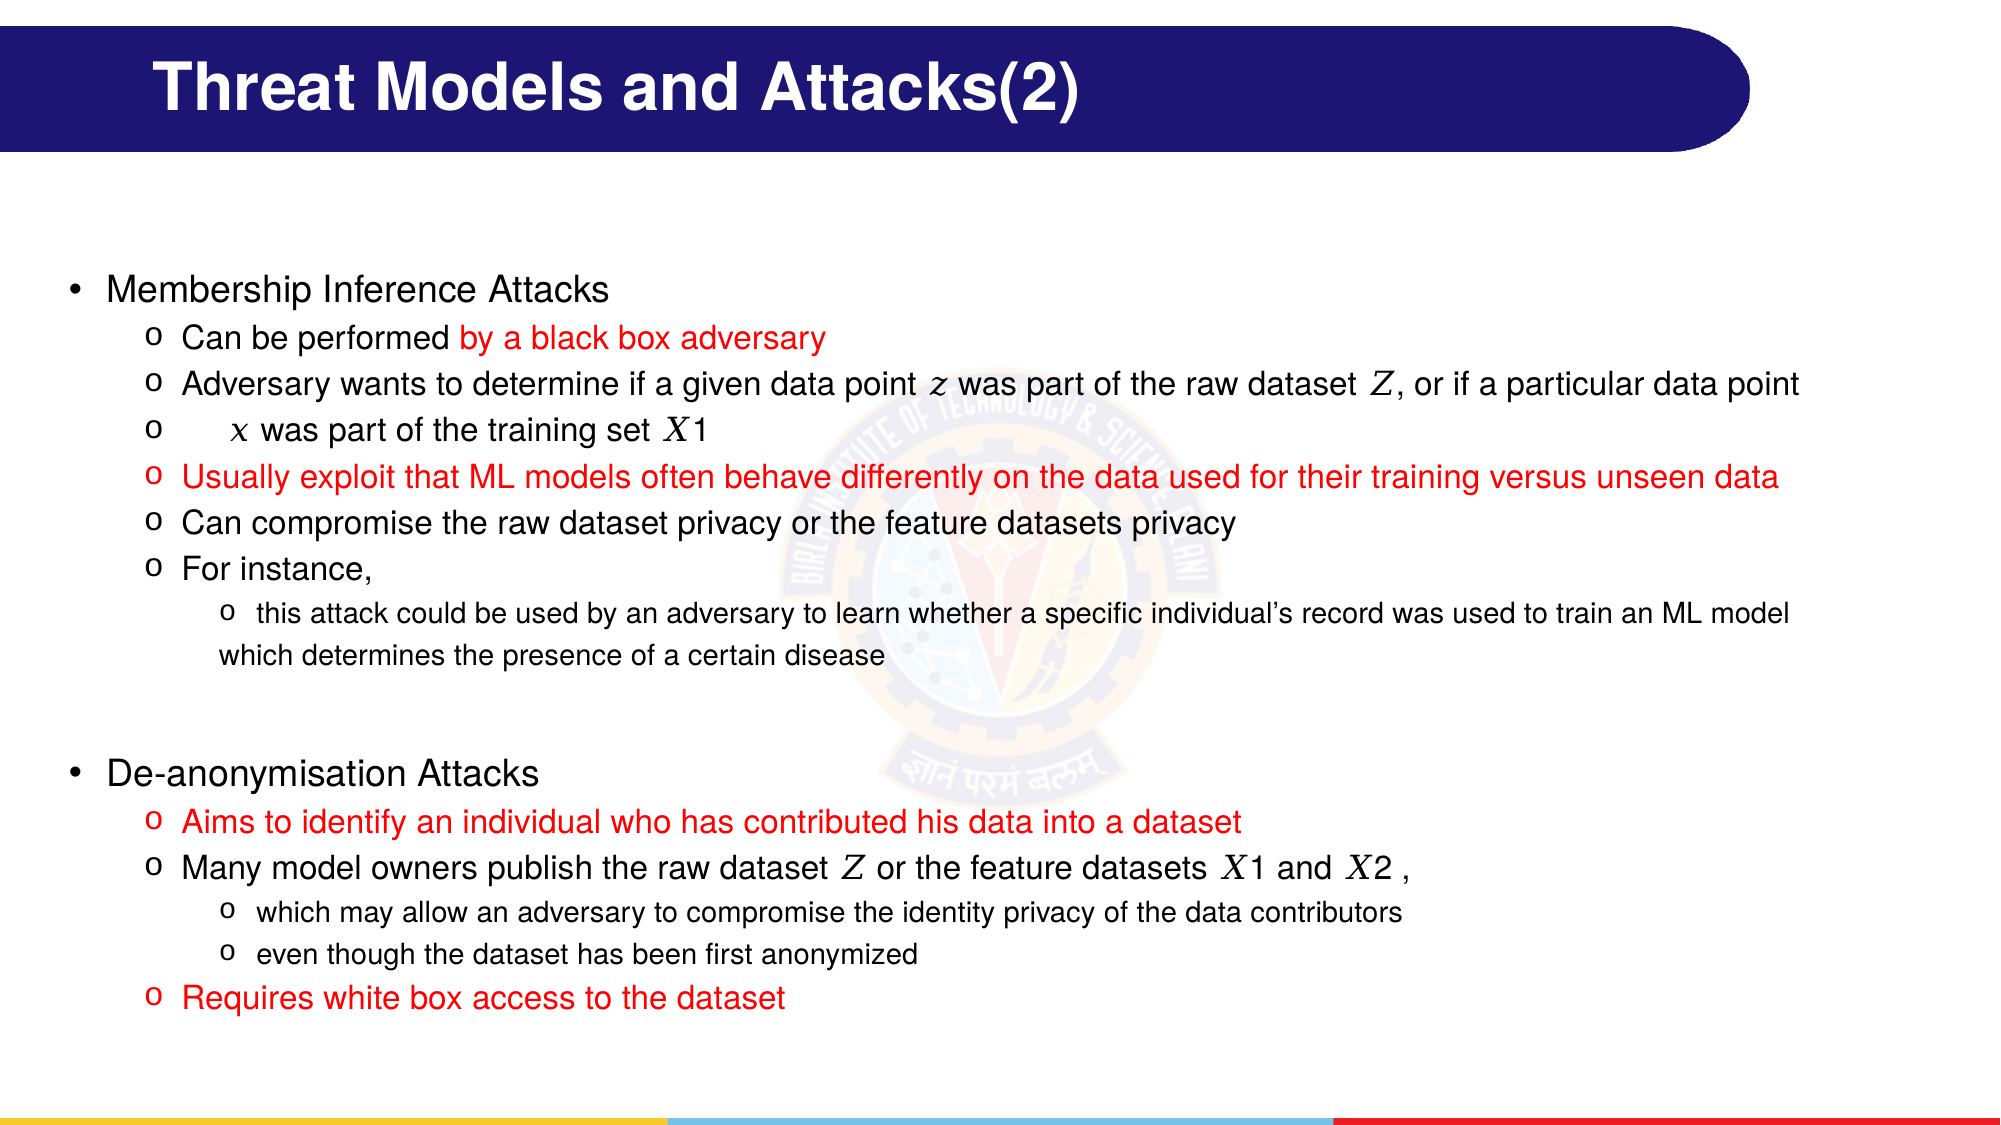

# Threat Models and Attacks(2)

Membership Inference Attacks
Can be performed by a black box adversary
Adversary wants to determine if a given data point 𝑧 was part of the raw dataset 𝑍, or if a particular data point
     𝑥 was part of the training set 𝑋1
Usually exploit that ML models often behave differently on the data used for their training versus unseen data
Can compromise the raw dataset privacy or the feature datasets privacy
For instance,
this attack could be used by an adversary to learn whether a specific individual’s record was used to train an ML model
which determines the presence of a certain disease

De-anonymisation Attacks
Aims to identify an individual who has contributed his data into a dataset
Many model owners publish the raw dataset 𝑍 or the feature datasets 𝑋1 and 𝑋2 ,
which may allow an adversary to compromise the identity privacy of the data contributors
even though the dataset has been first anonymized
Requires white box access to the dataset